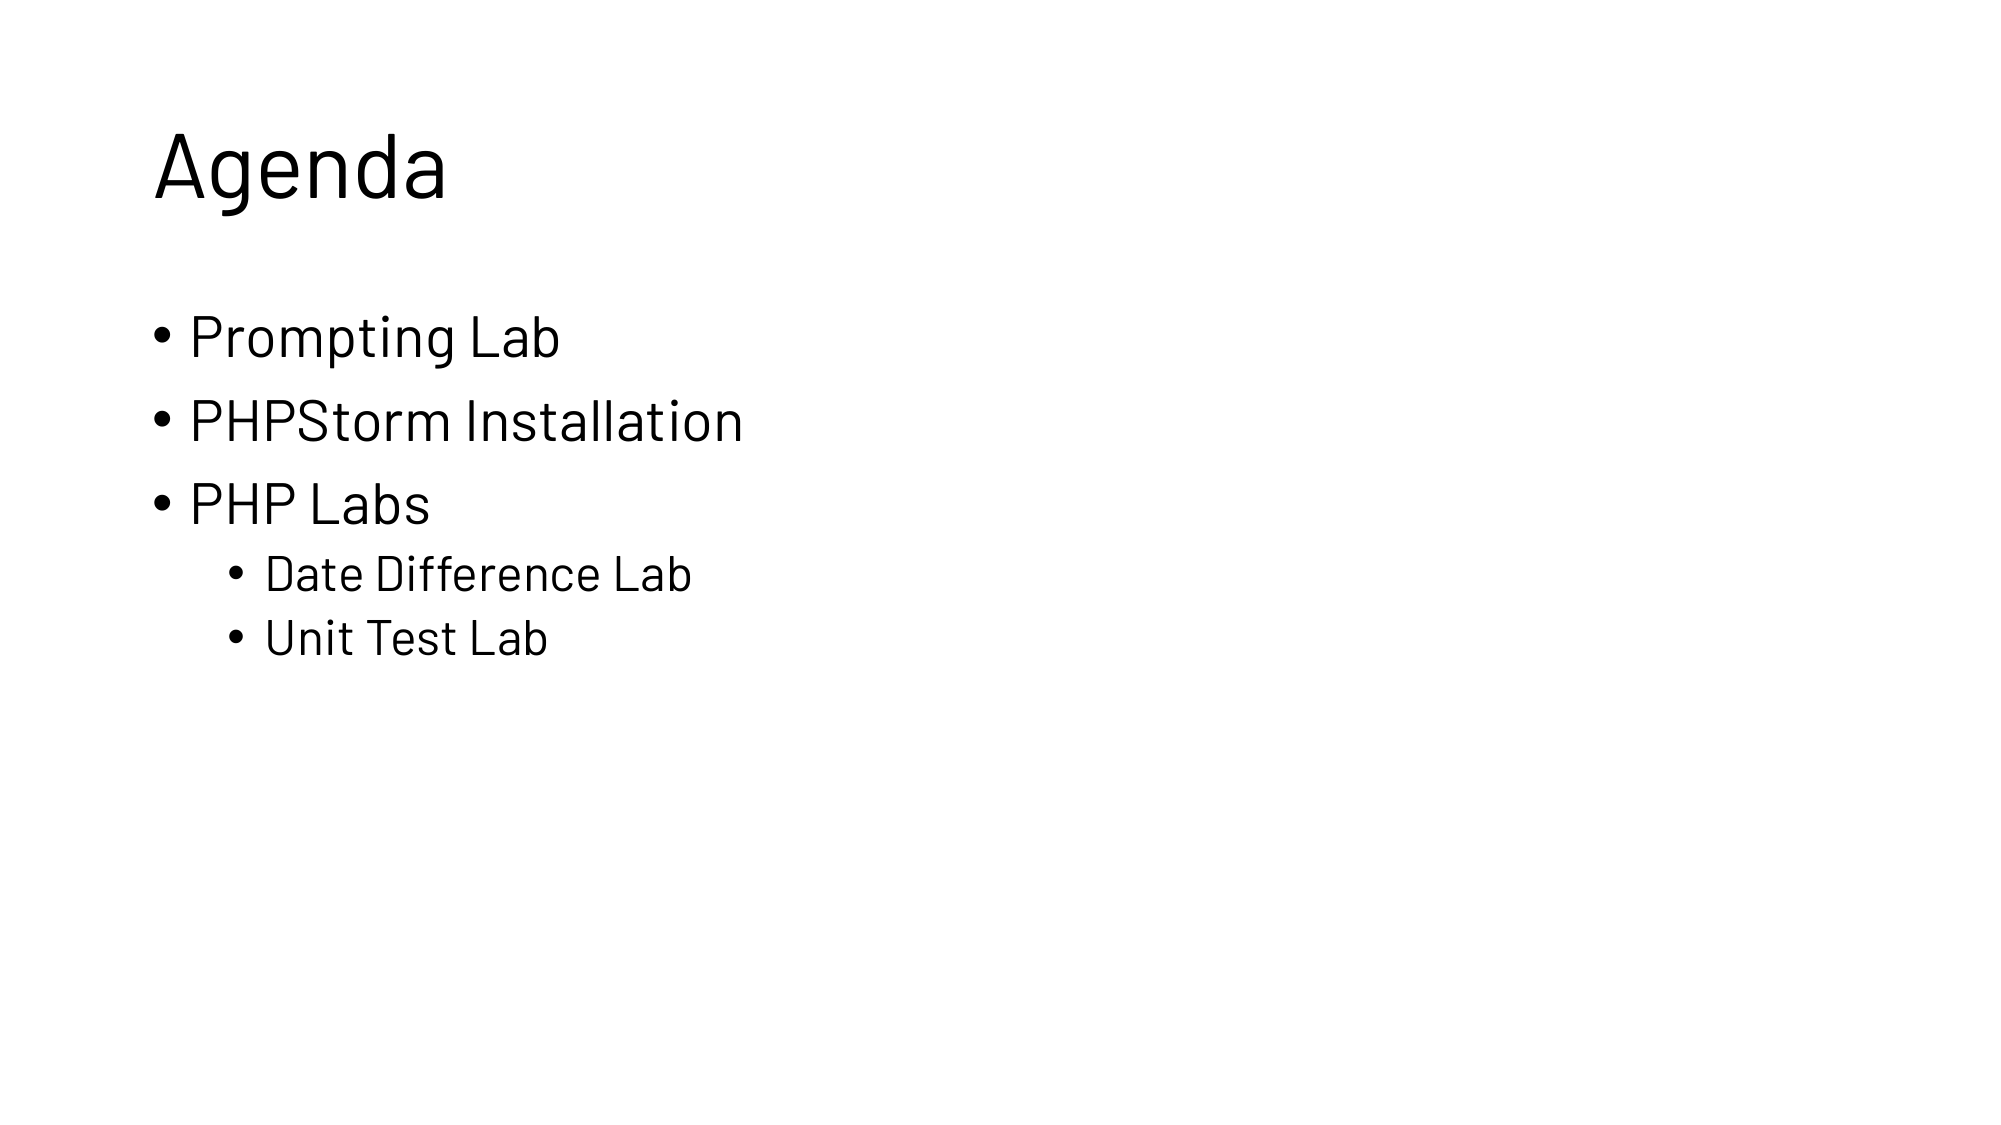

# Agenda
Prompting Lab
PHPStorm Installation
PHP Labs
Date Difference Lab
Unit Test Lab